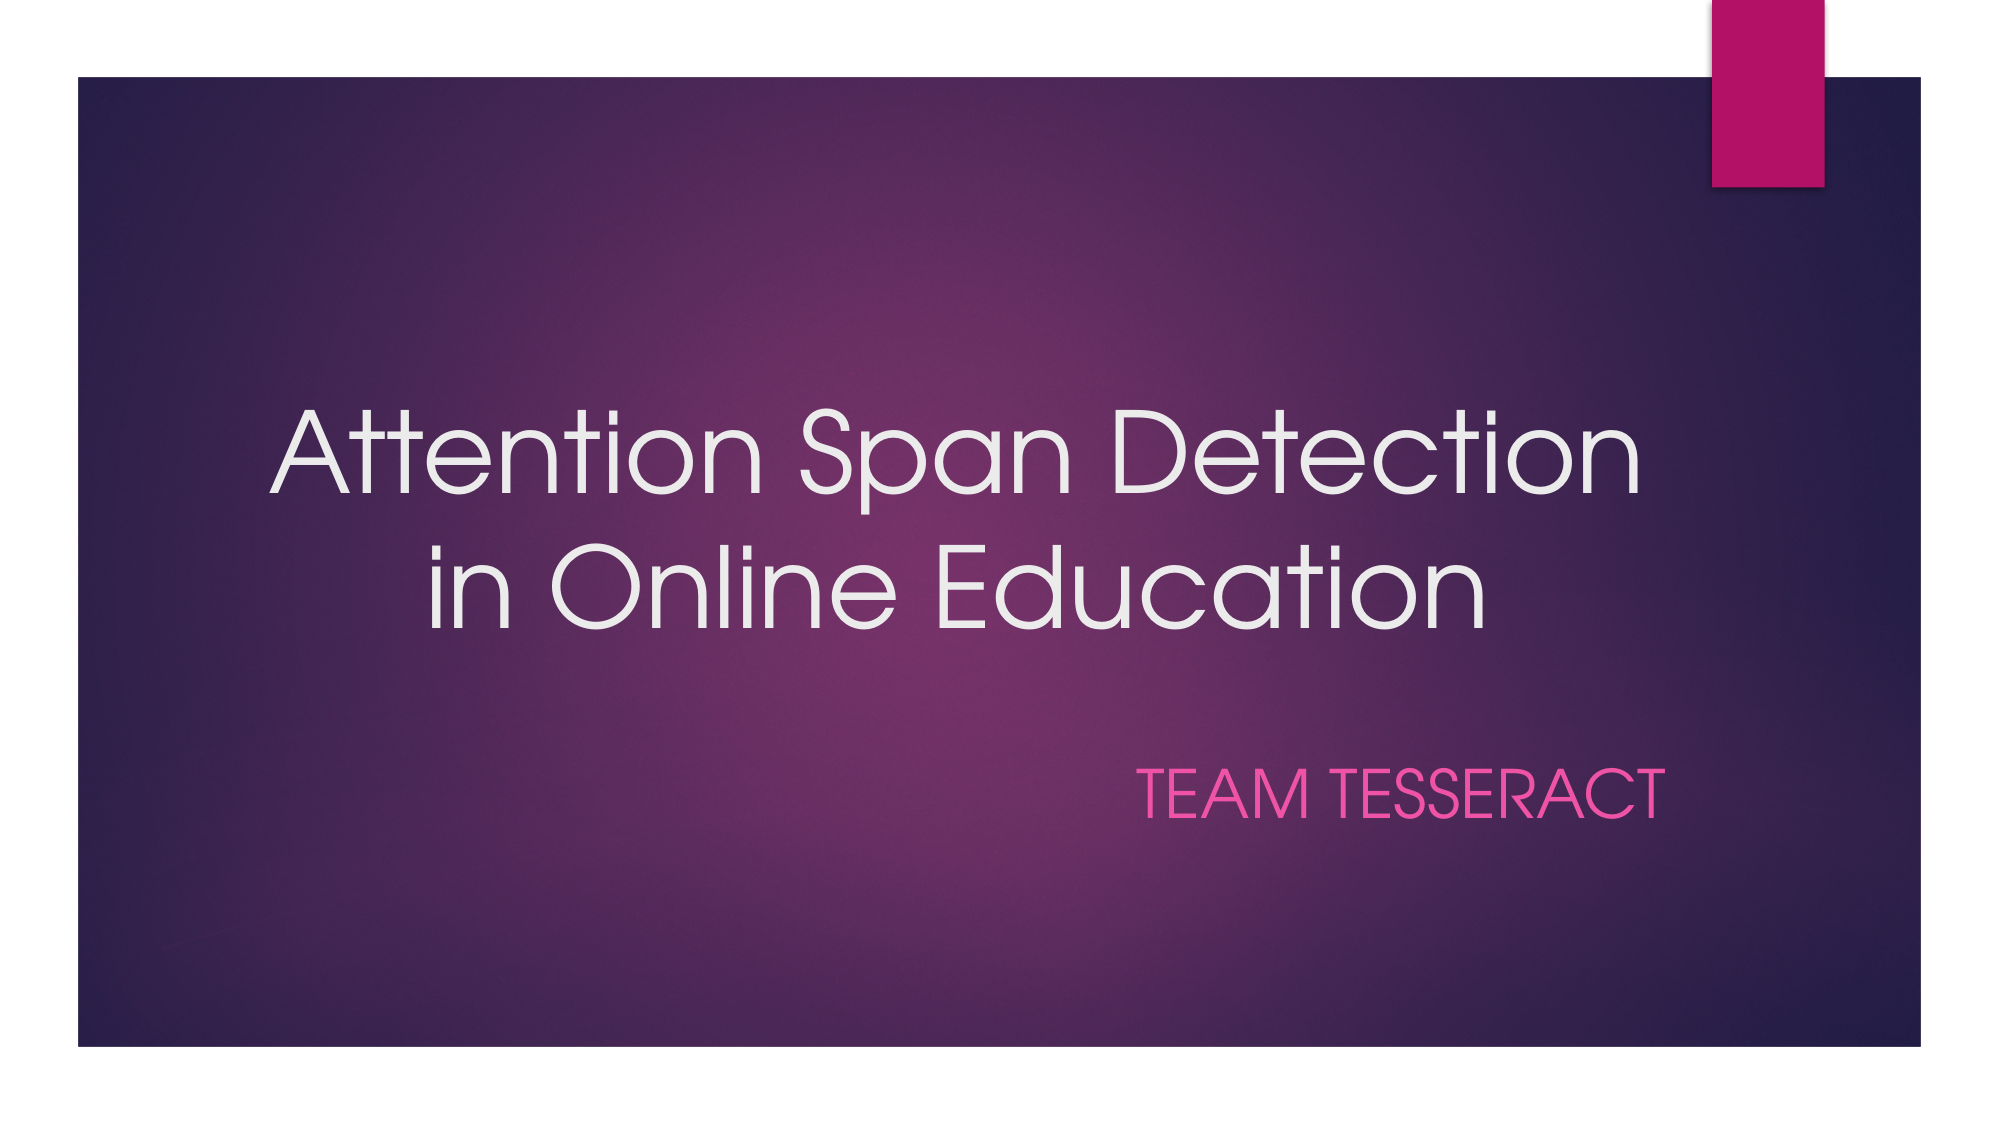

# Attention Span Detection in Online Education
TEAM TESSERACT